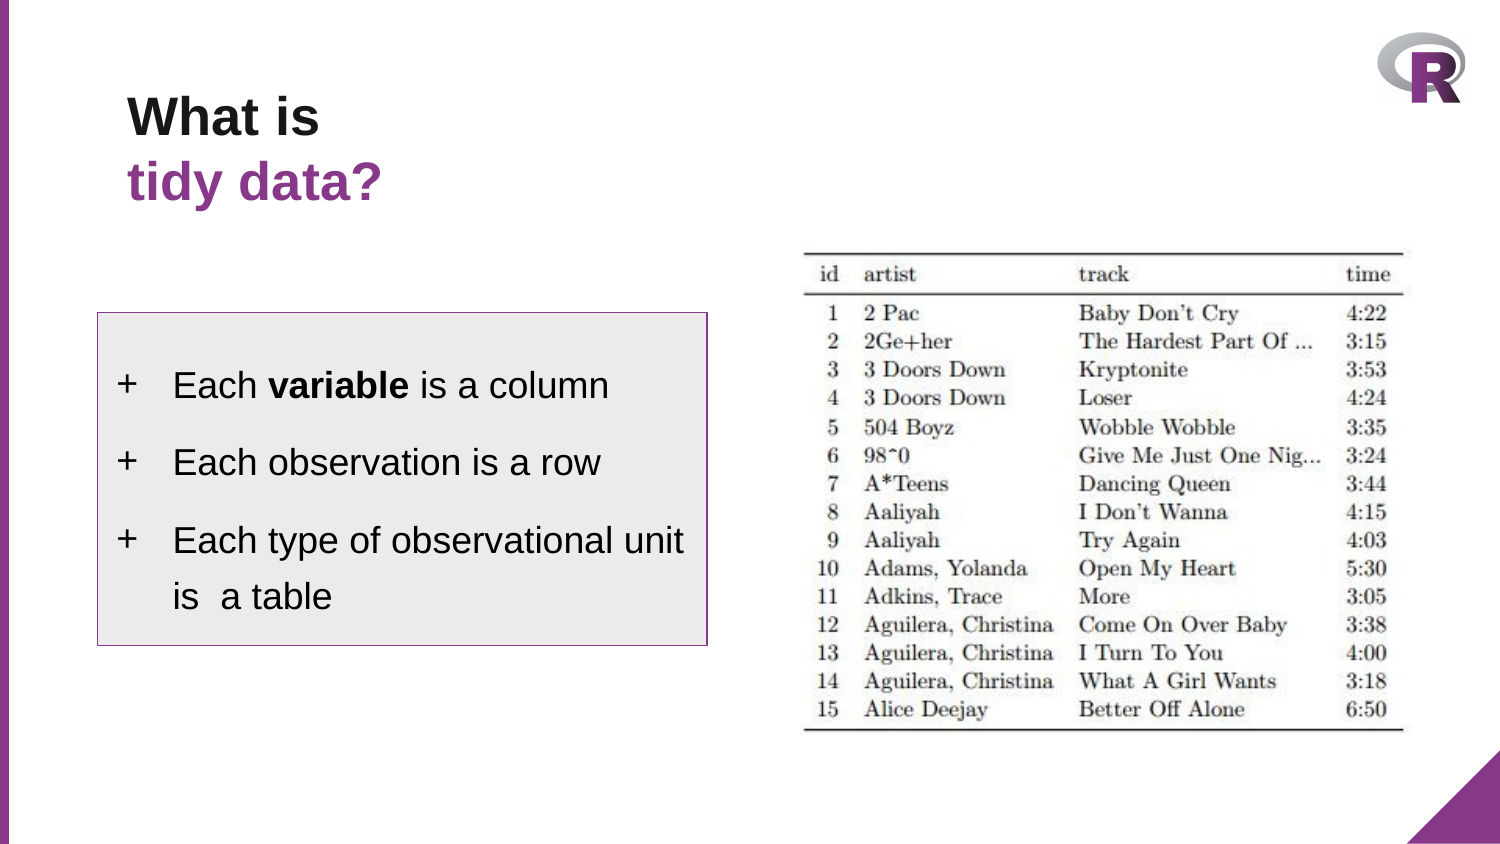

# What is
tidy data?

Each variable is a column
Each observation is a row
Each type of observational unit is  a table